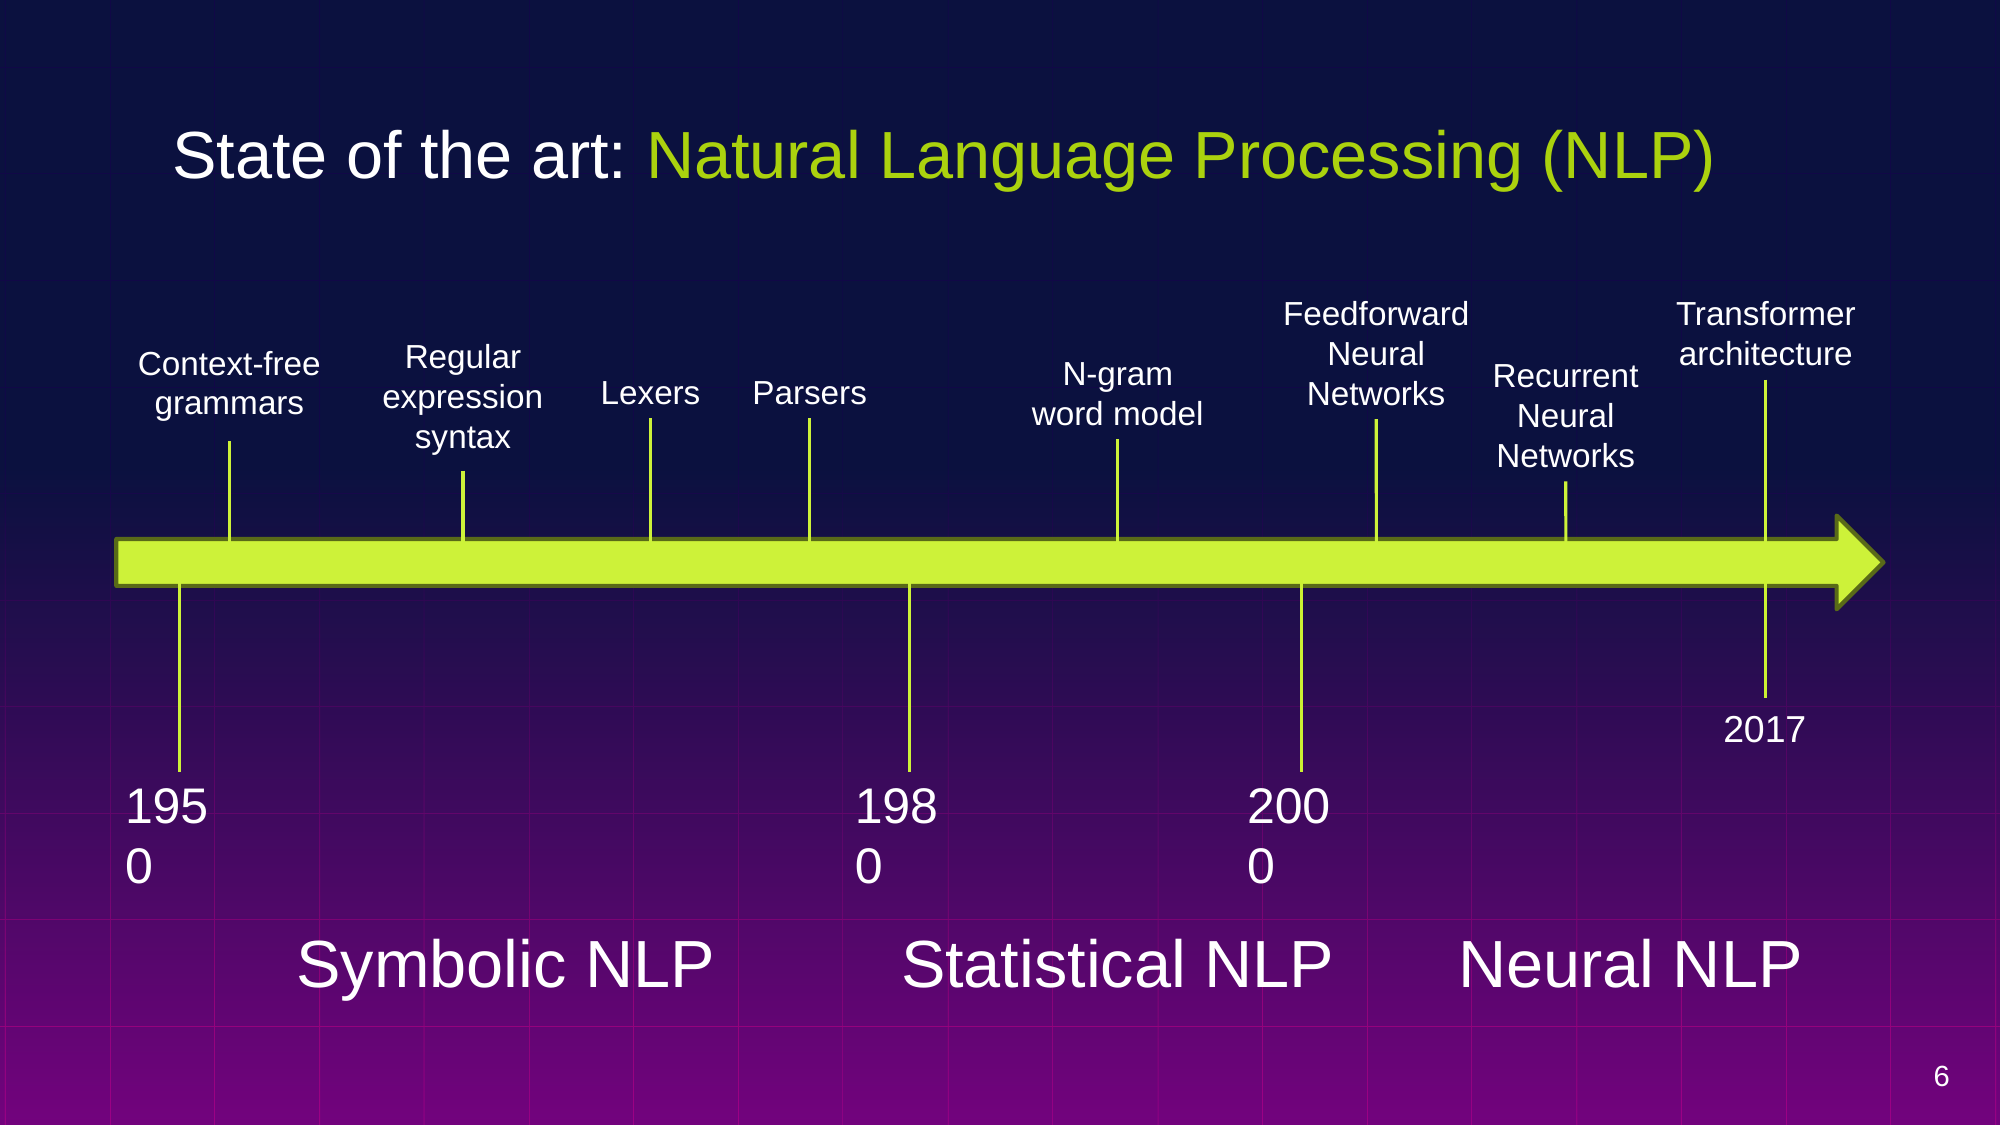

# State of the art: Natural Language Processing (NLP)
Feedforward
Neural
Networks
Transformer
architecture
Regular
expression
syntax
Context-free
grammars
N-gram
word model
Recurrent
Neural
Networks
Lexers
Parsers

2017
1980
2000
1950
Symbolic NLP
Statistical NLP
Neural NLP
6